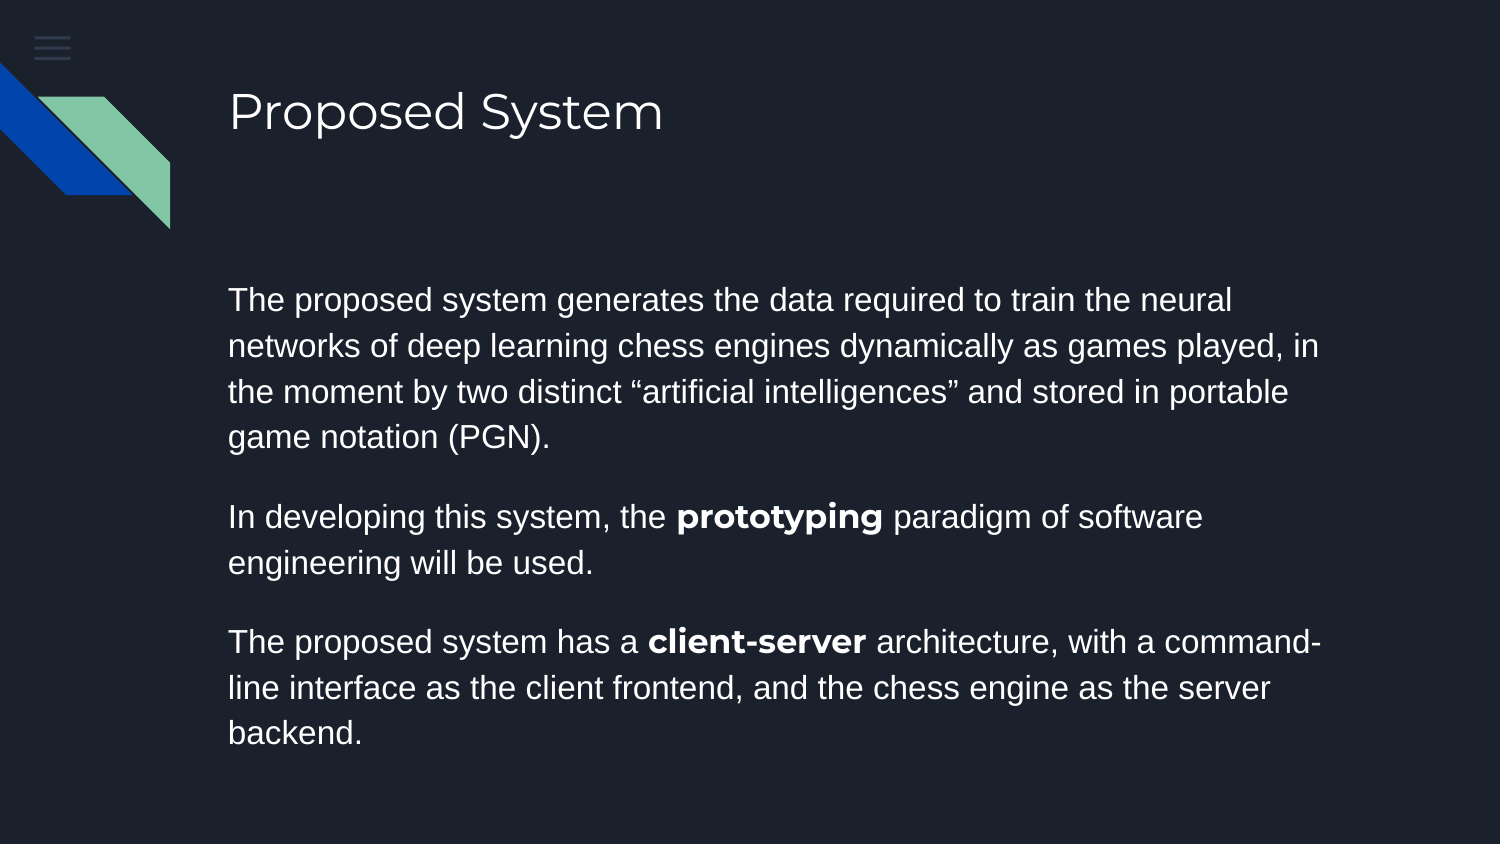

# Proposed System
The proposed system generates the data required to train the neural networks of deep learning chess engines dynamically as games played, in the moment by two distinct “artificial intelligences” and stored in portable game notation (PGN).
In developing this system, the prototyping paradigm of software engineering will be used.
The proposed system has a client-server architecture, with a command-line interface as the client frontend, and the chess engine as the server backend.